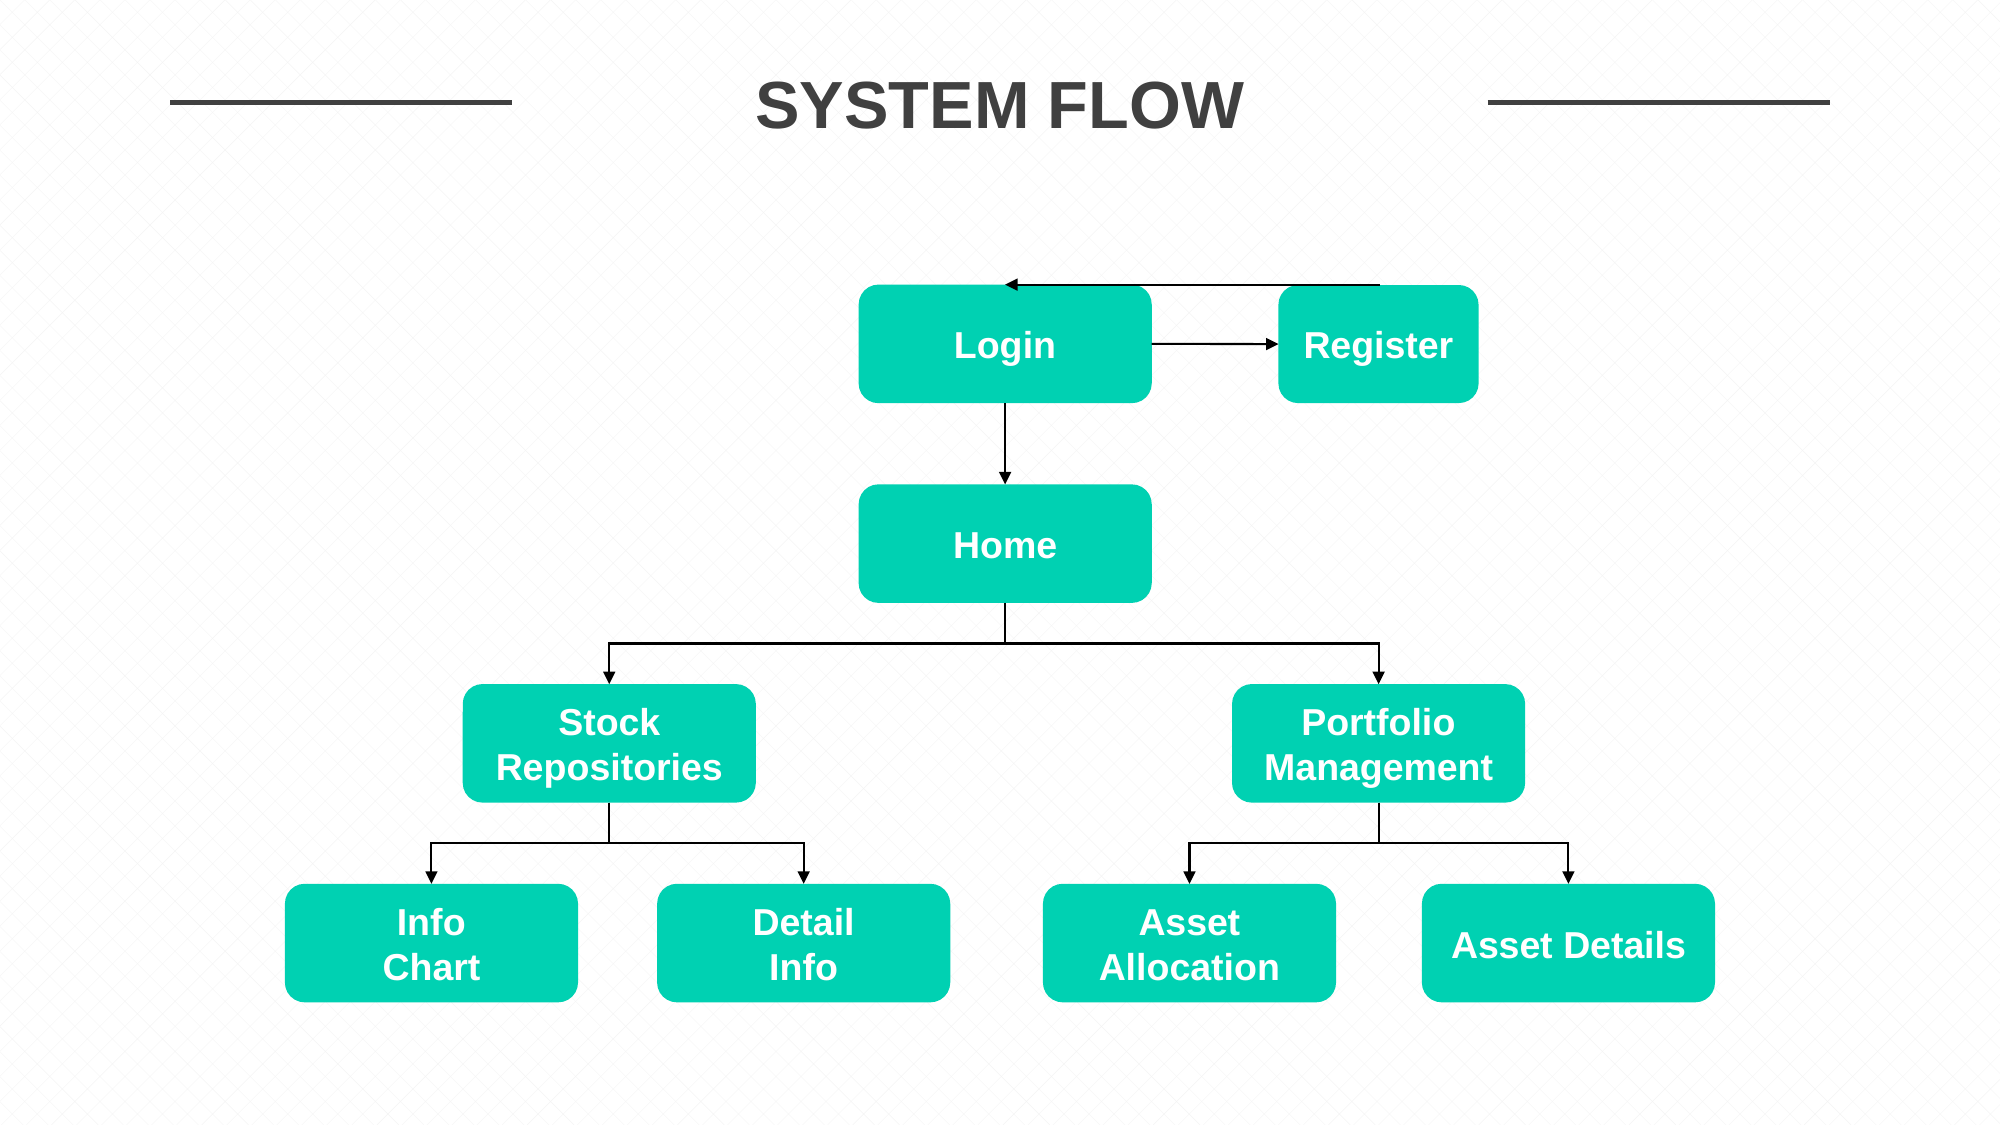

SYSTEM FLOW
Login
Register
Home
Stock Repositories
Portfolio Management
Info
Chart
Detail
Info
Asset Allocation
Asset Details